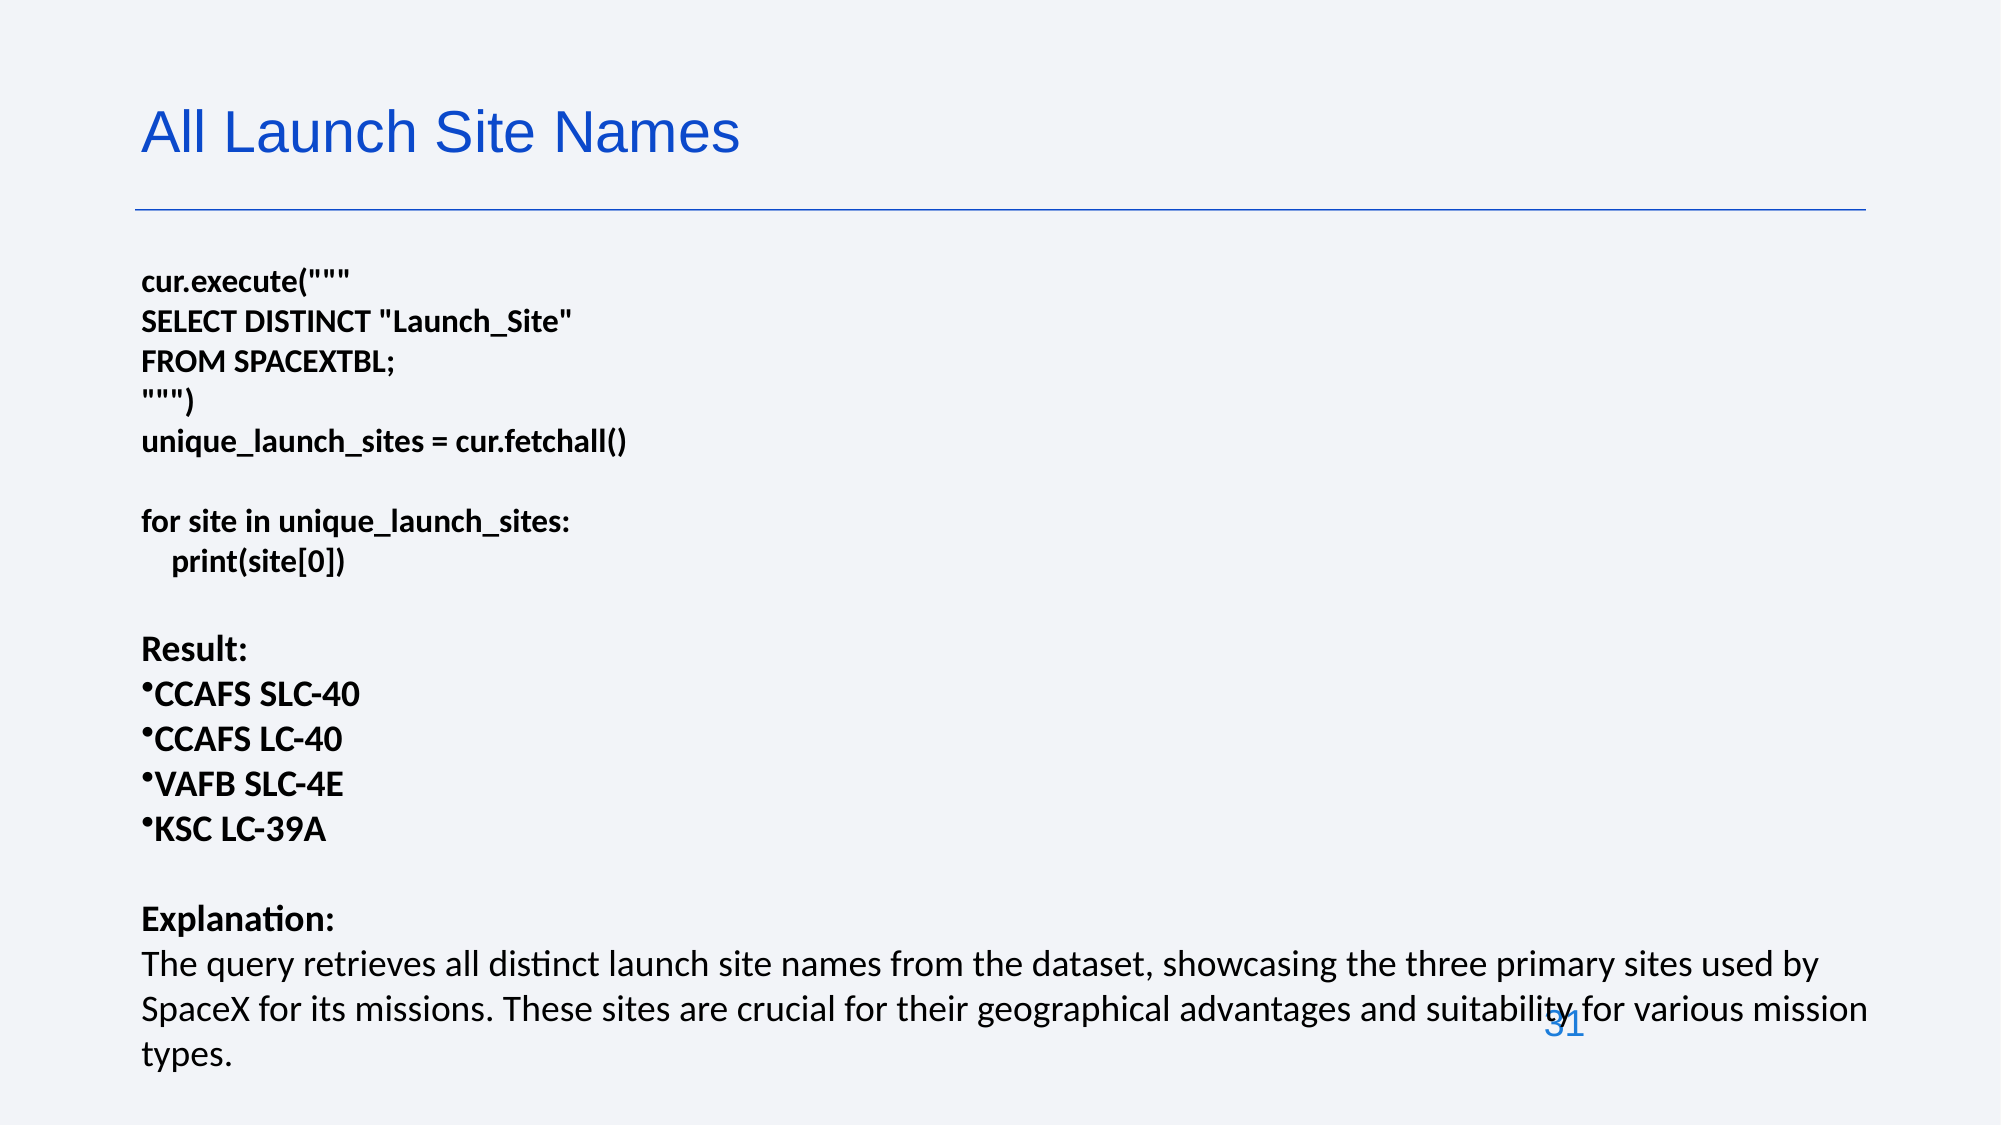

All Launch Site Names
cur.execute("""
SELECT DISTINCT "Launch_Site"
FROM SPACEXTBL;
""")
unique_launch_sites = cur.fetchall()

for site in unique_launch_sites:
    print(site[0])

Result:
CCAFS SLC-40
CCAFS LC-40
VAFB SLC-4E
KSC LC-39A

Explanation:
The query retrieves all distinct launch site names from the dataset, showcasing the three primary sites used by SpaceX for its missions. These sites are crucial for their geographical advantages and suitability for various mission types.
31